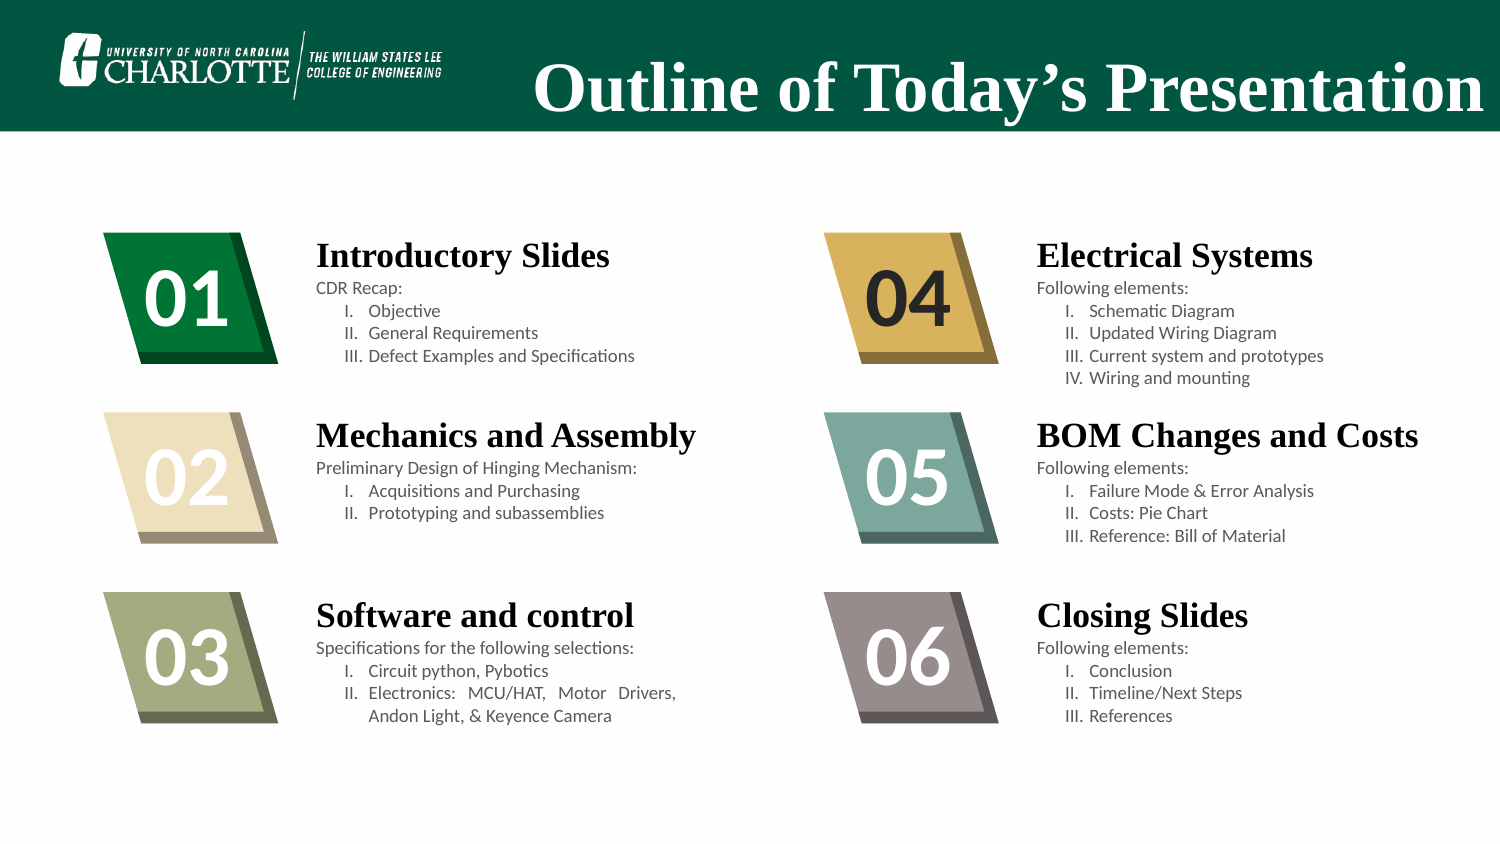

# Outline of Today’s Presentation
Introductory Slides
CDR Recap:
Objective
General Requirements
Defect Examples and Specifications
Electrical Systems
Following elements:
Schematic Diagram
Updated Wiring Diagram
Current system and prototypes
Wiring and mounting
01

04

Mechanics and Assembly
Preliminary Design of Hinging Mechanism:
Acquisitions and Purchasing
Prototyping and subassemblies
BOM Changes and Costs
Following elements:
Failure Mode & Error Analysis
Costs: Pie Chart
Reference: Bill of Material
02

05

Software and control
Specifications for the following selections:
Circuit python, Pybotics
Electronics: MCU/HAT, Motor Drivers, Andon Light, & Keyence Camera
Closing Slides
Following elements:
Conclusion
Timeline/Next Steps
References
03

06